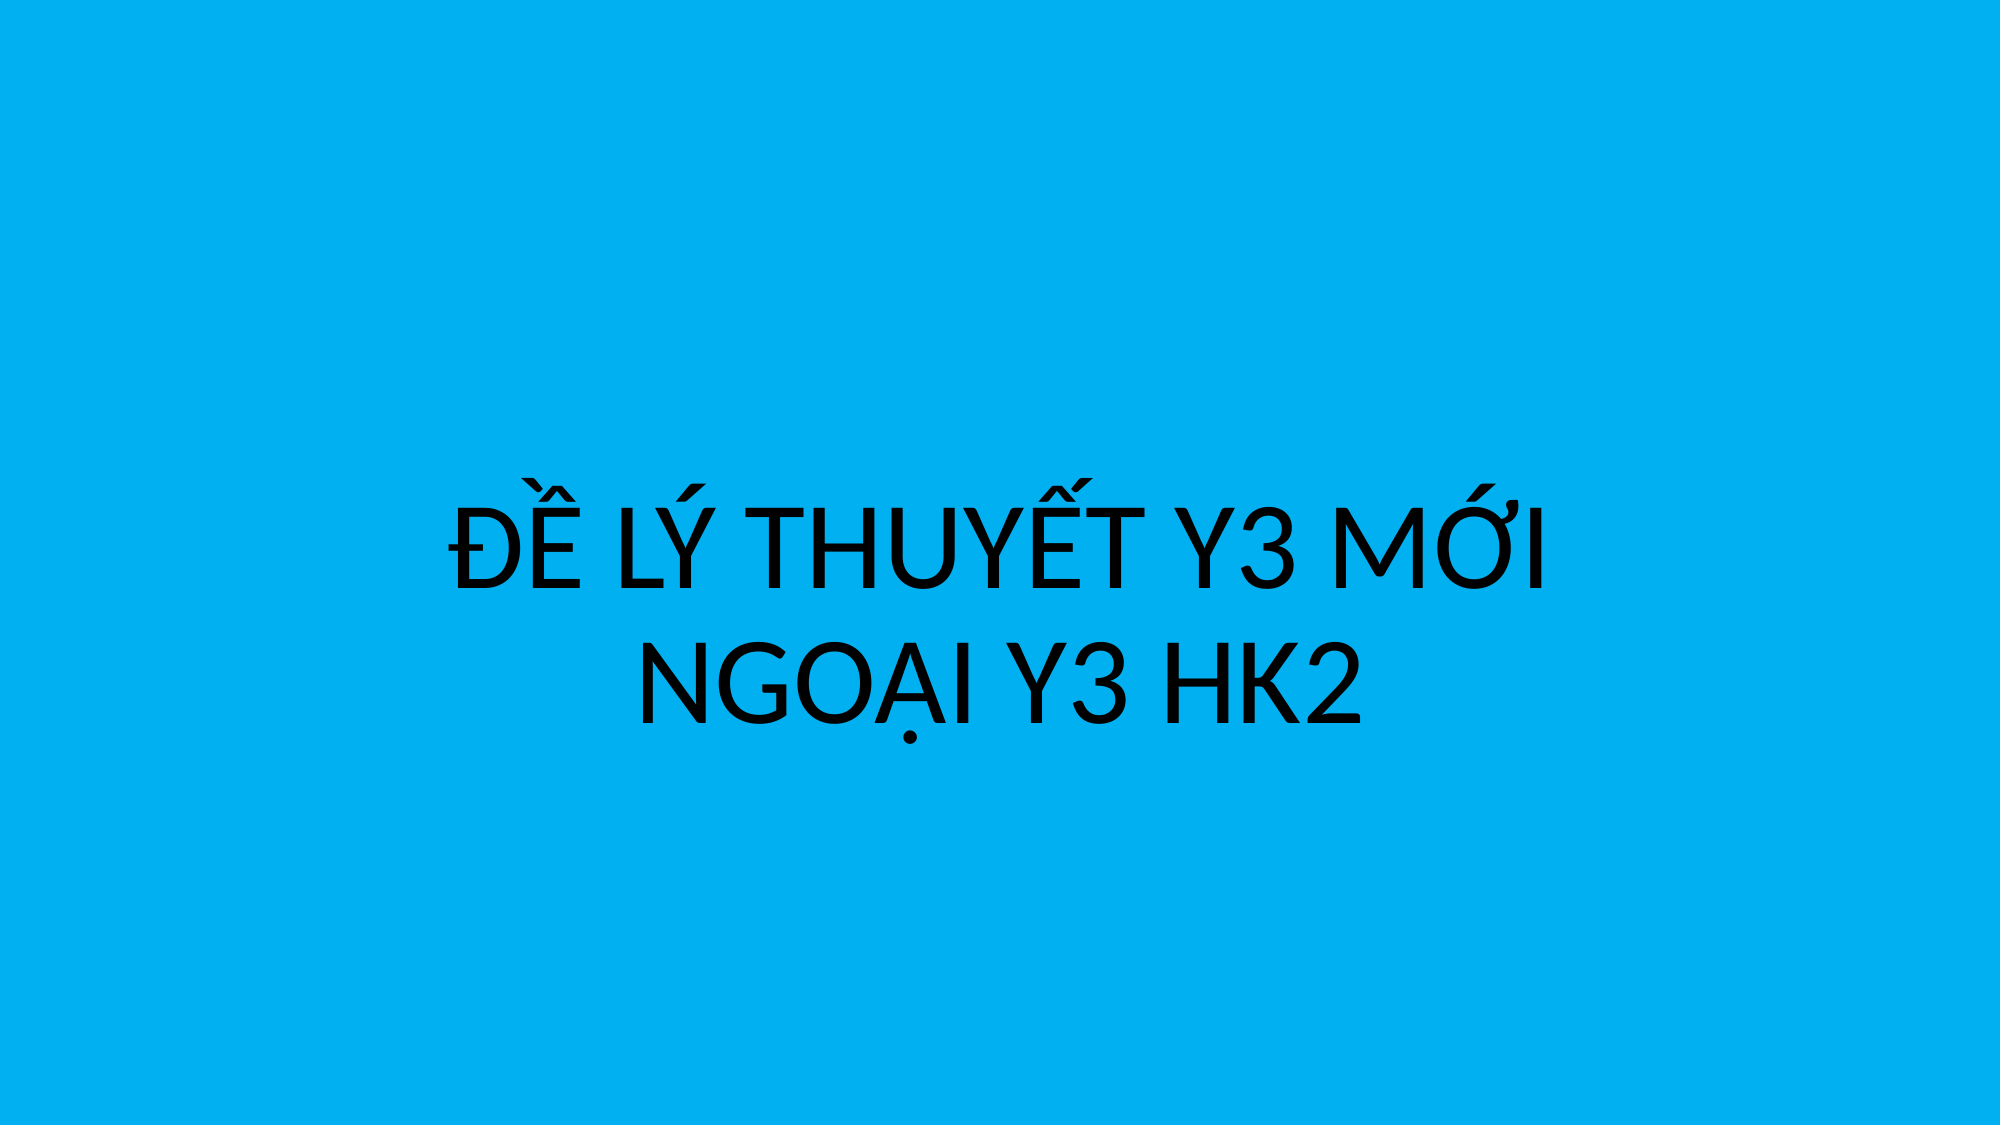

# ĐỀ LÝ THUYẾT Y3 MỚI NGOẠI Y3 HK2